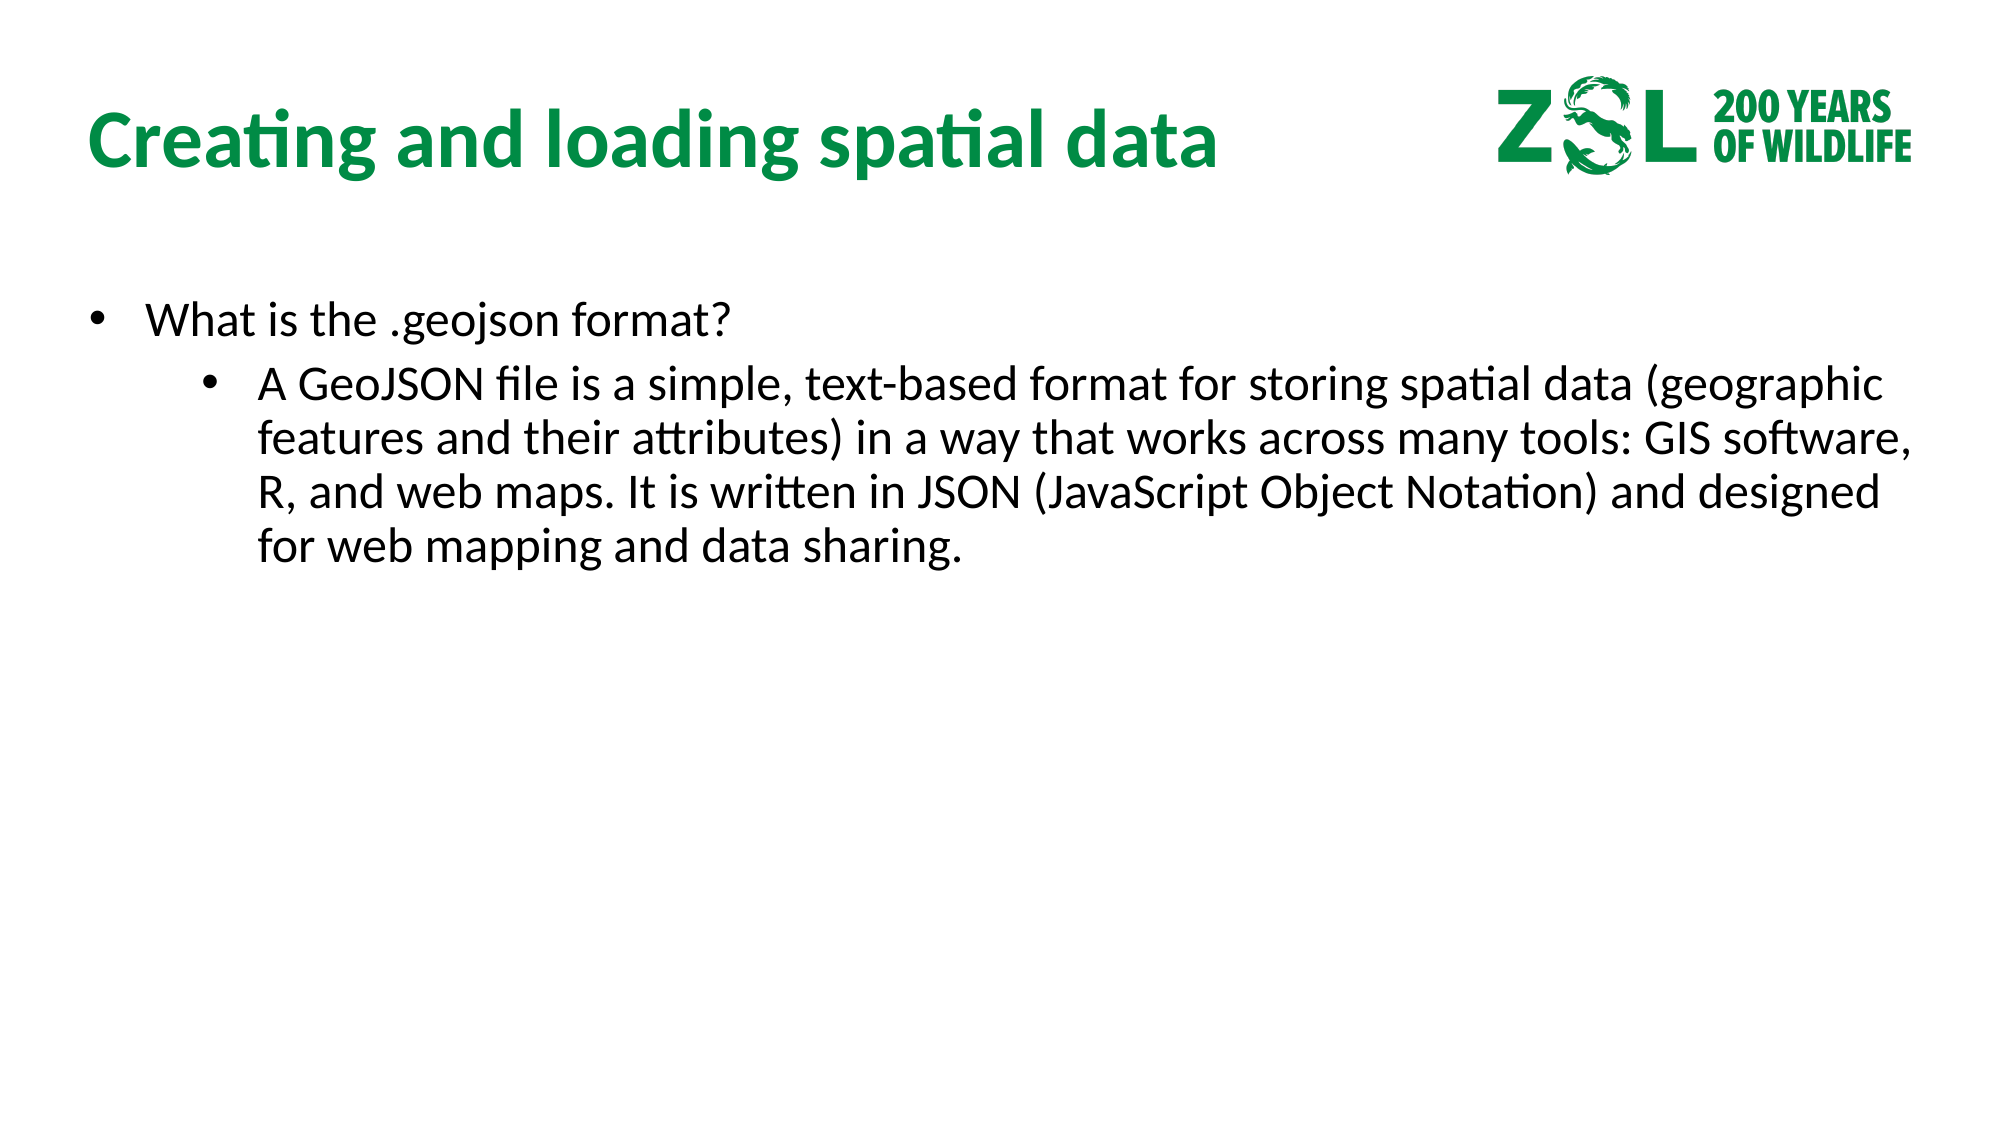

# Creating and loading spatial data
What is the .geojson format?
A GeoJSON file is a simple, text-based format for storing spatial data (geographic features and their attributes) in a way that works across many tools: GIS software, R, and web maps. It is written in JSON (JavaScript Object Notation) and designed for web mapping and data sharing.